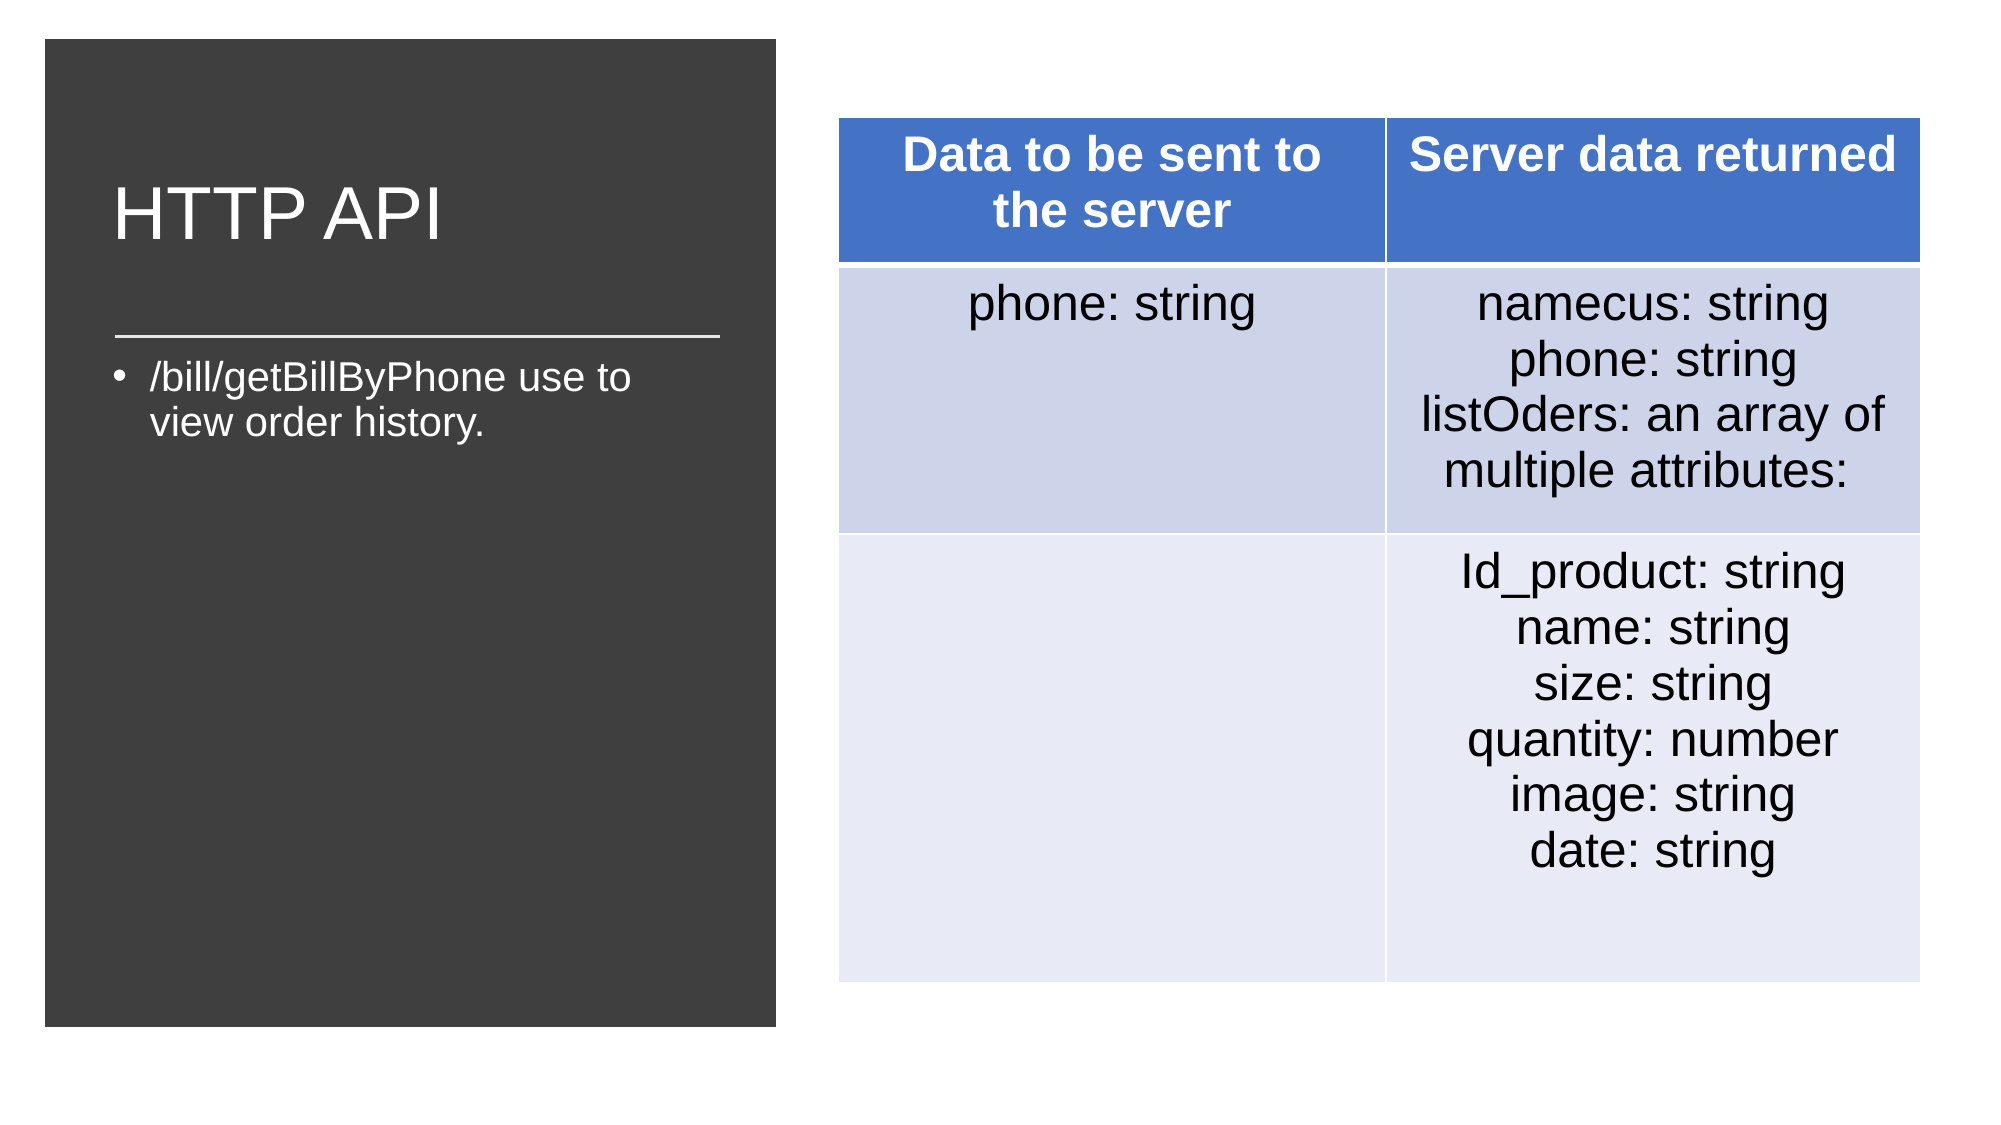

# HTTP API
| Data to be sent to the server | Server data returned |
| --- | --- |
| phone: string | namecus: string phone: string listOders: an array of multiple attributes: |
|  | Id\_product: string name: string size: string quantity: number image: string date: string |
/bill/getBillByPhone use to view order history.